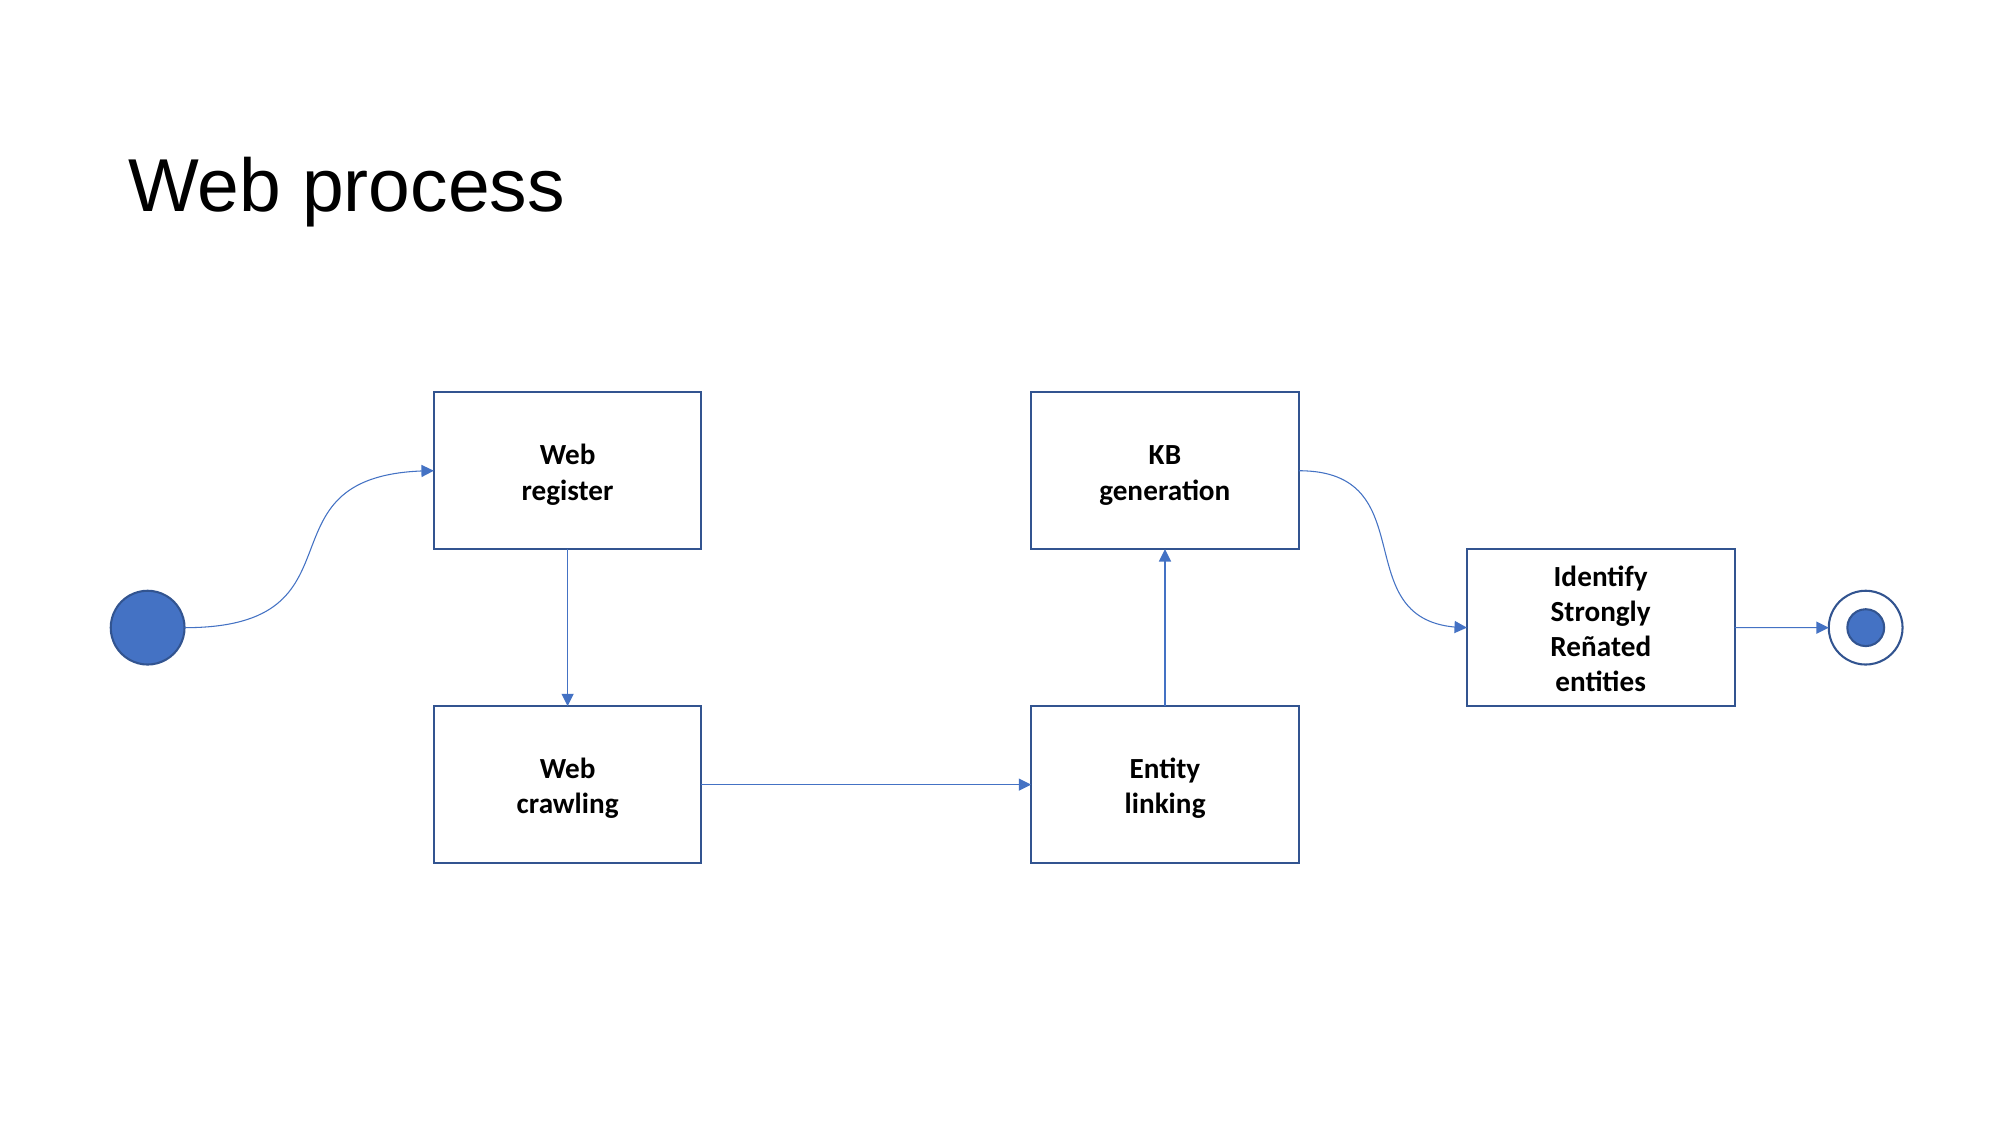

Web process
Web
register
KB
generation
Identify
Strongly
Reñated
entities

Web
crawling
Entity
linking